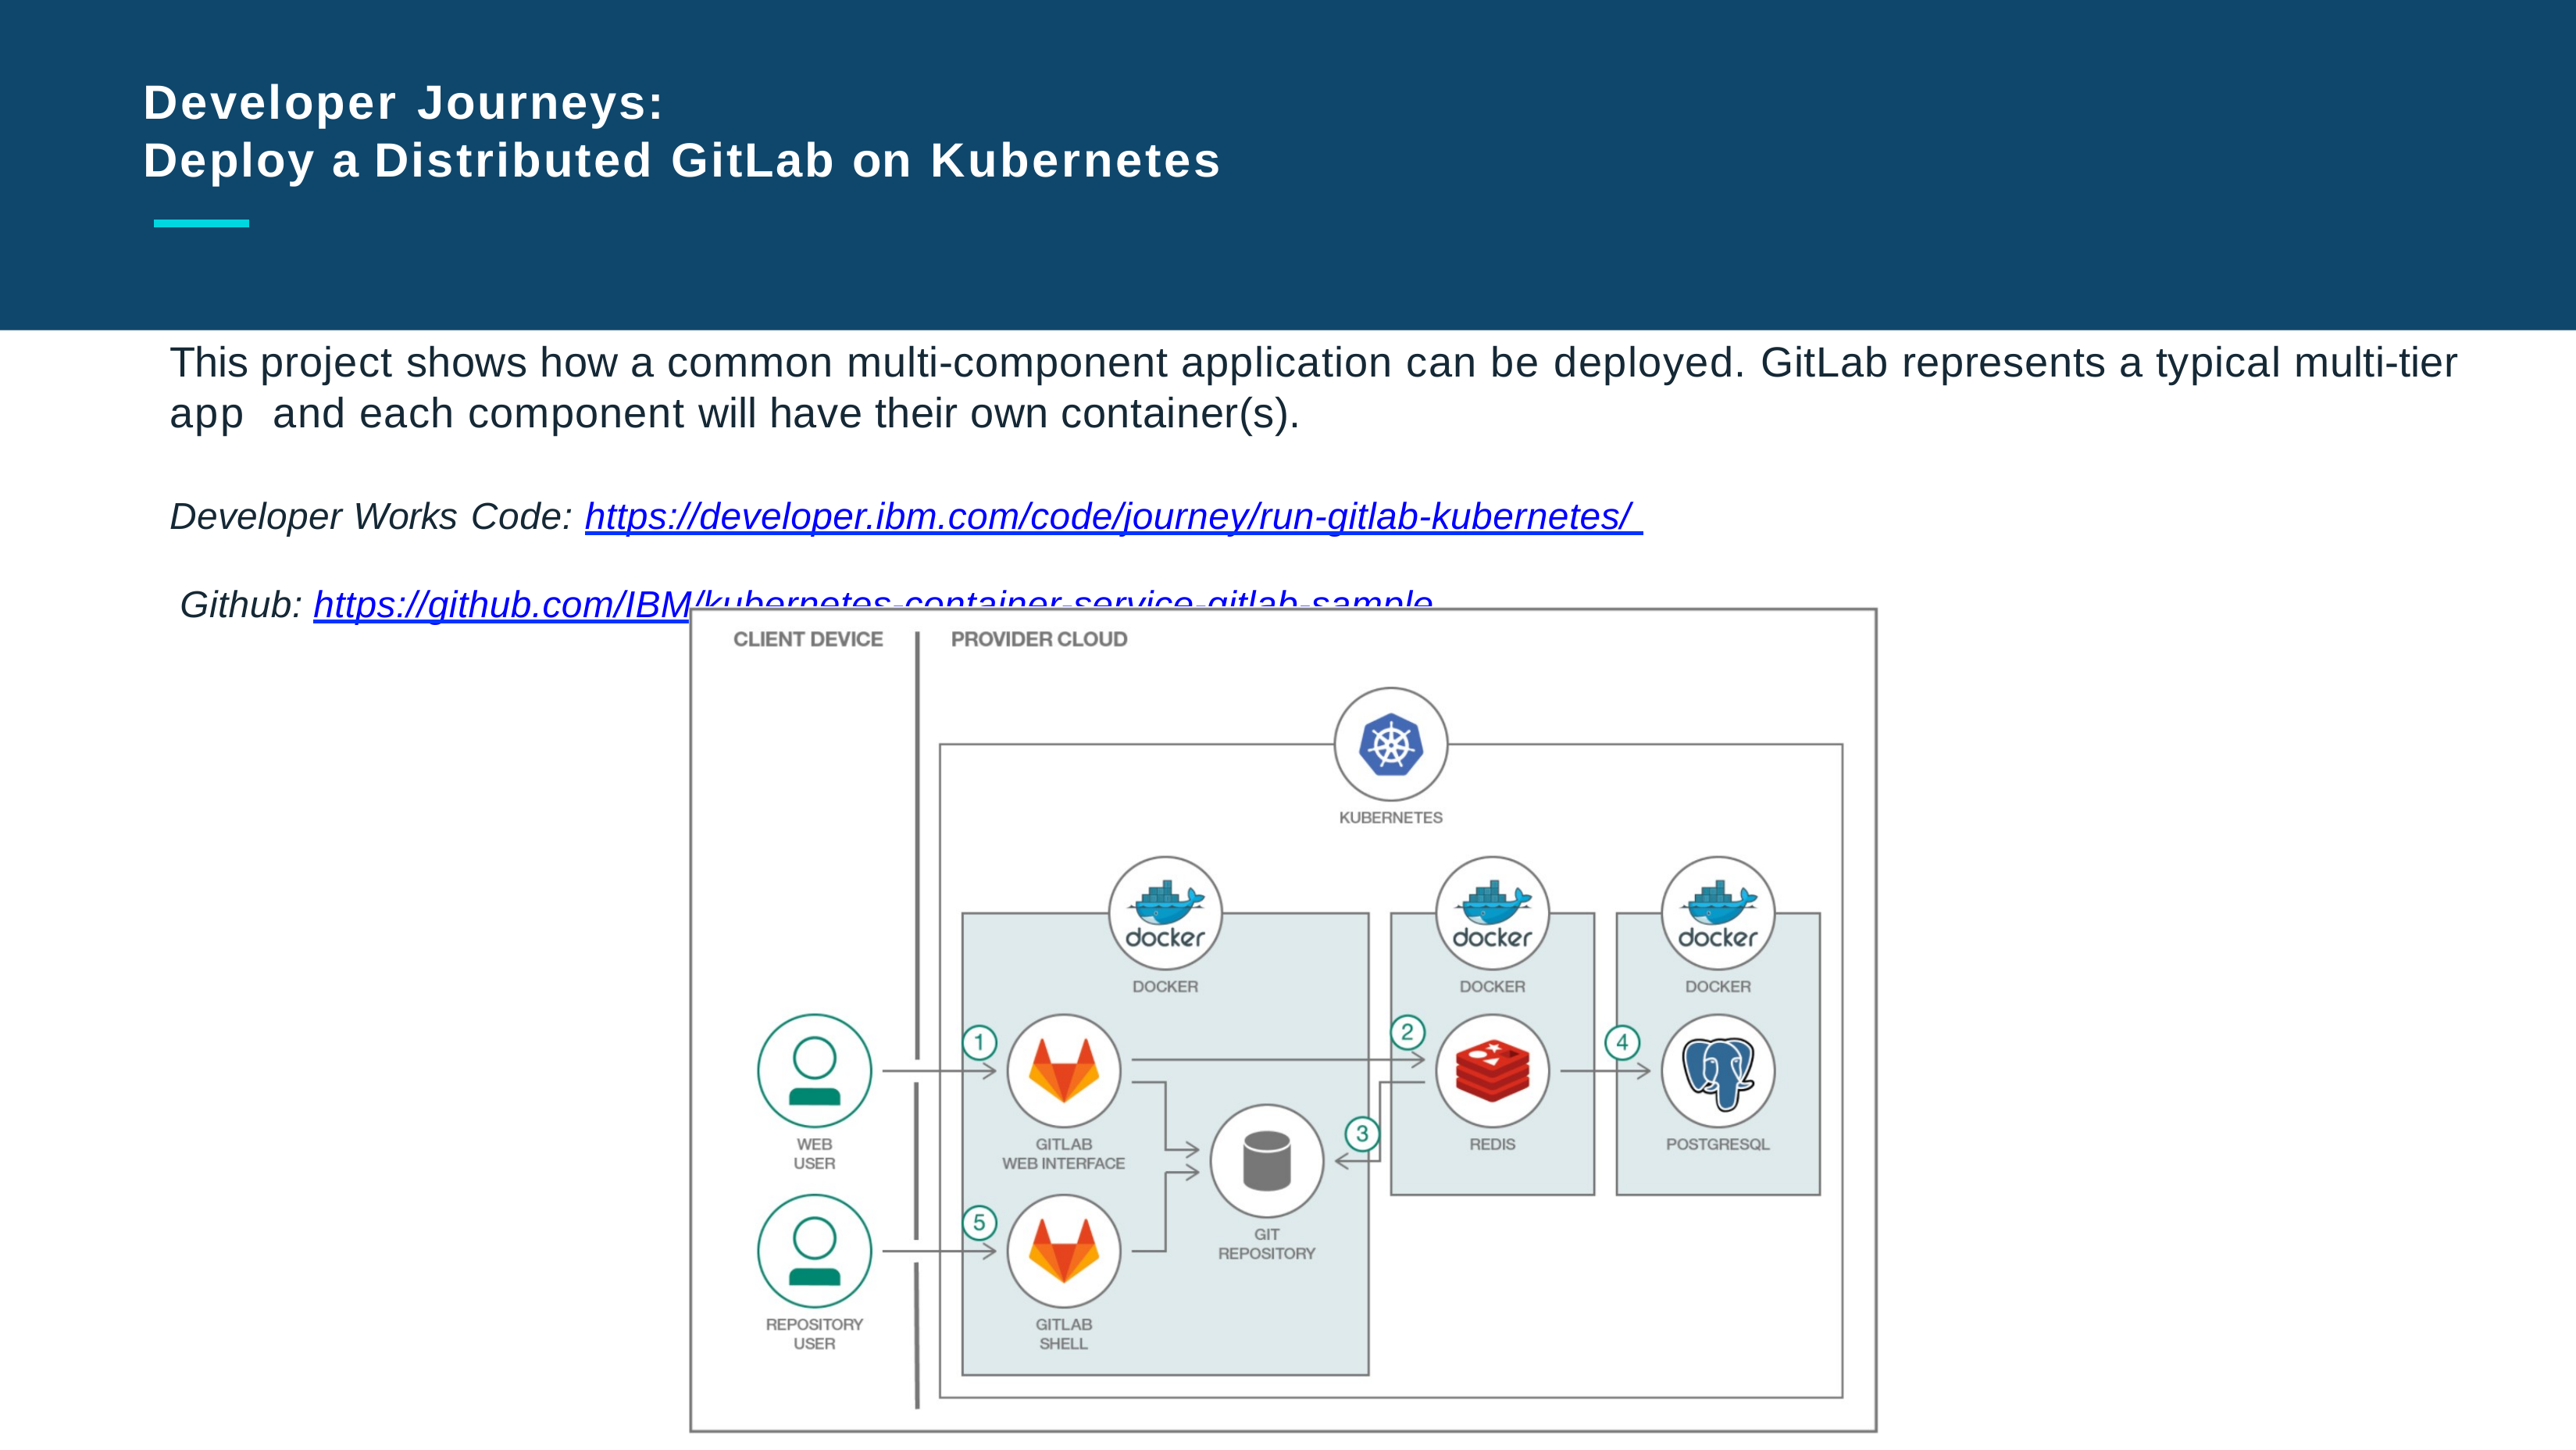

# Developer Journeys:
Deploy a Distributed GitLab on Kubernetes
Slide Title Goes Here
This project shows how a common multi-component application can be deployed. GitLab represents a typical multi-tier app  and each component will have their own container(s).

Developer Works Code: https://developer.ibm.com/code/journey/run-gitlab-kubernetes/ 	 Github: https://github.com/IBM/kubernetes-container-service-gitlab-sample